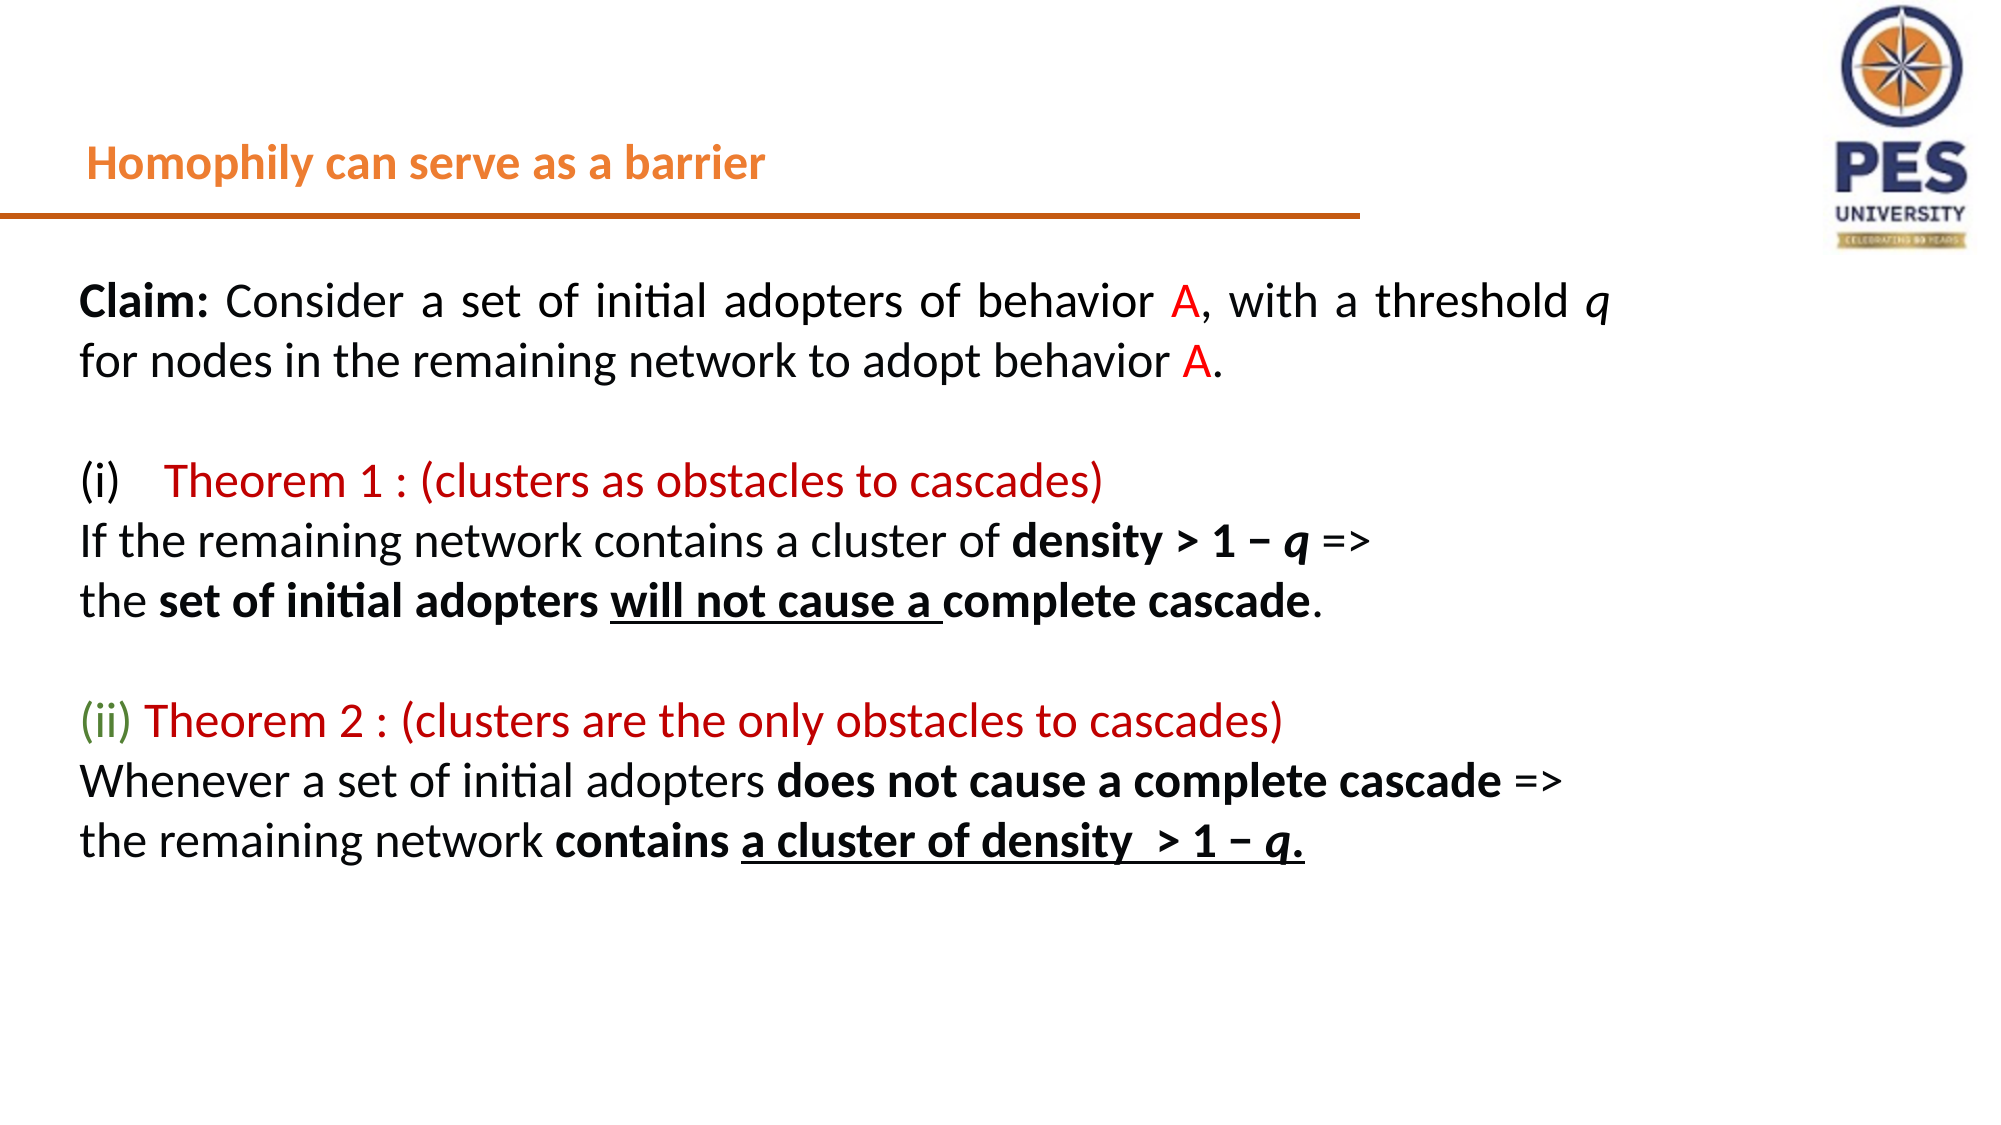

Homophily can serve as a barrier
Claim: Consider a set of initial adopters of behavior A, with a threshold q for nodes in the remaining network to adopt behavior A.

Theorem 1 : (clusters as obstacles to cascades)
If the remaining network contains a cluster of density > 1 − q =>
the set of initial adopters will not cause a complete cascade.

(ii) Theorem 2 : (clusters are the only obstacles to cascades)
Whenever a set of initial adopters does not cause a complete cascade =>
the remaining network contains a cluster of density  > 1 − q.